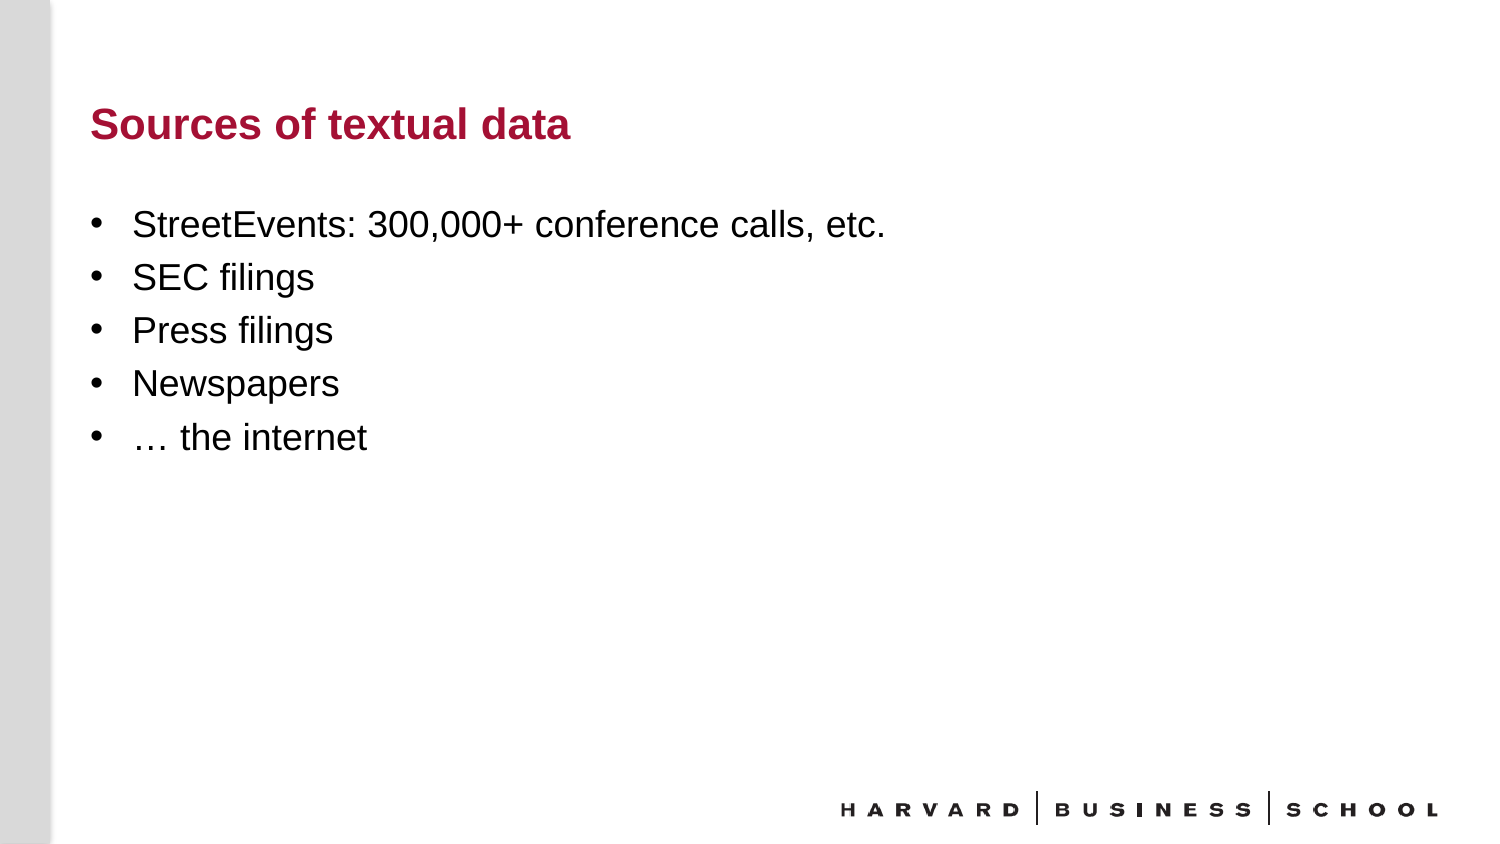

# Sources of textual data
StreetEvents: 300,000+ conference calls, etc.
SEC filings
Press filings
Newspapers
… the internet